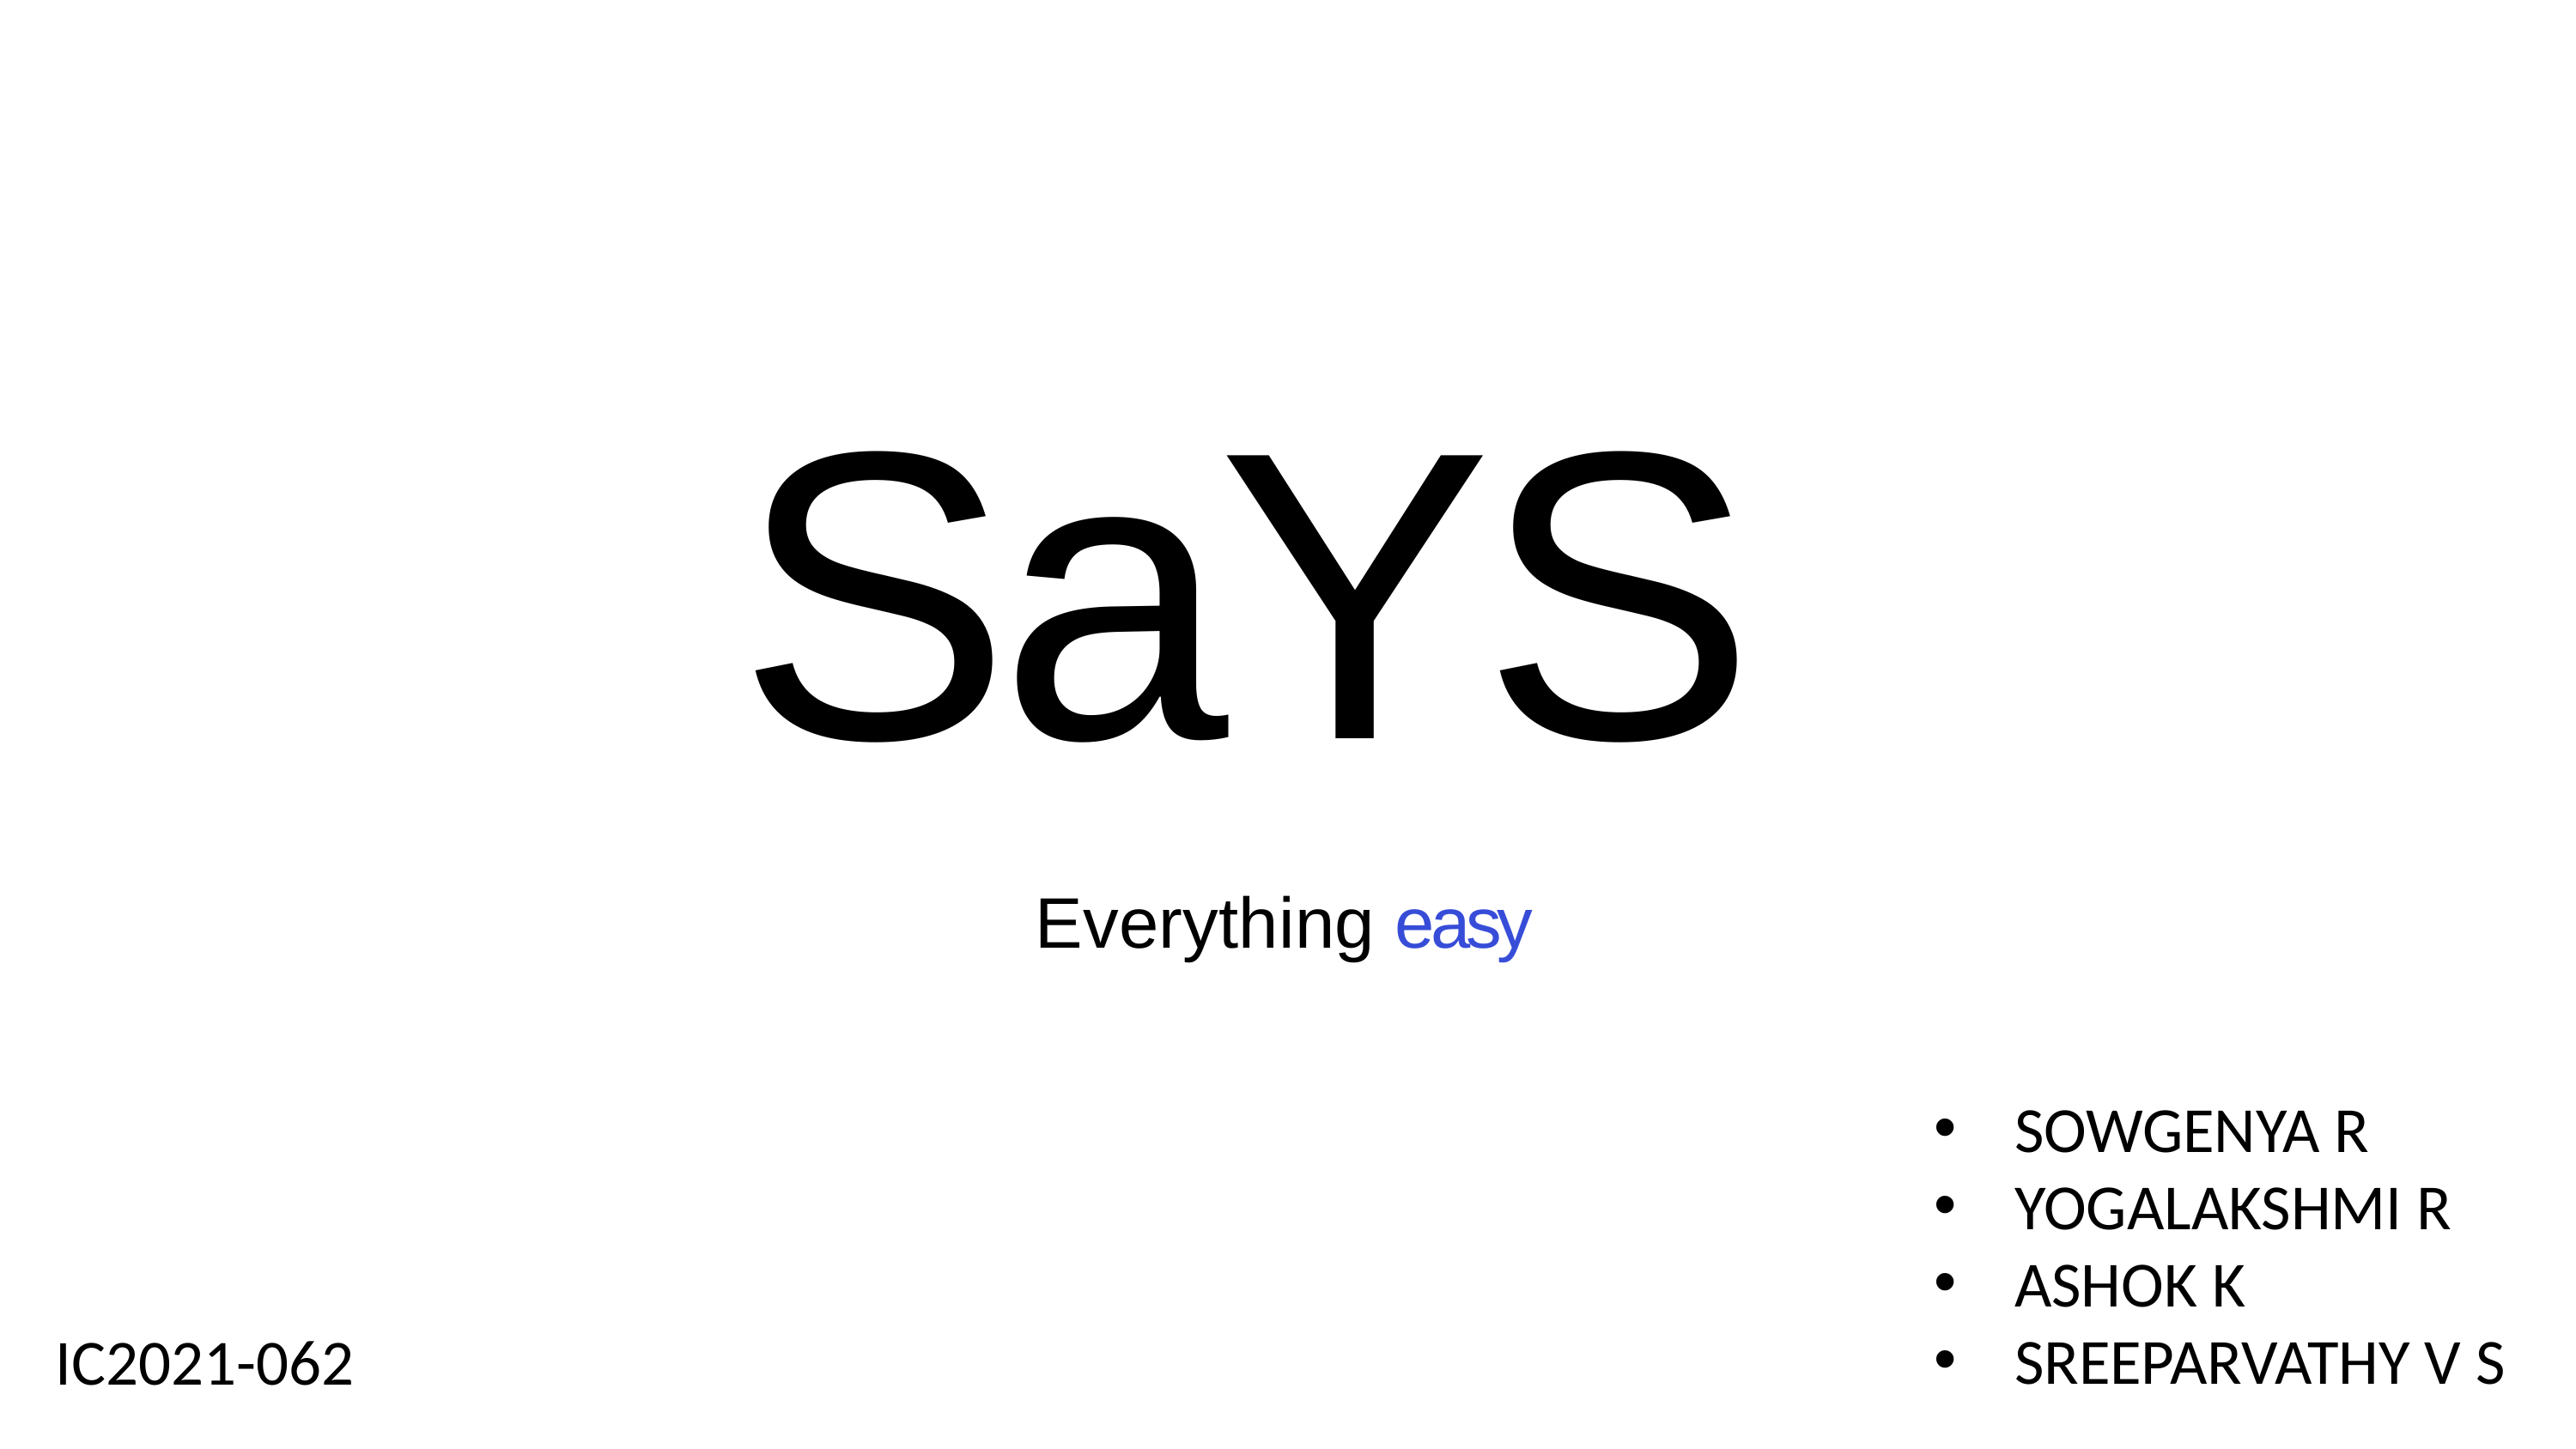

SaYS
 Everything easy
SOWGENYA R
YOGALAKSHMI R
ASHOK K
SREEPARVATHY V S
IC2021-062